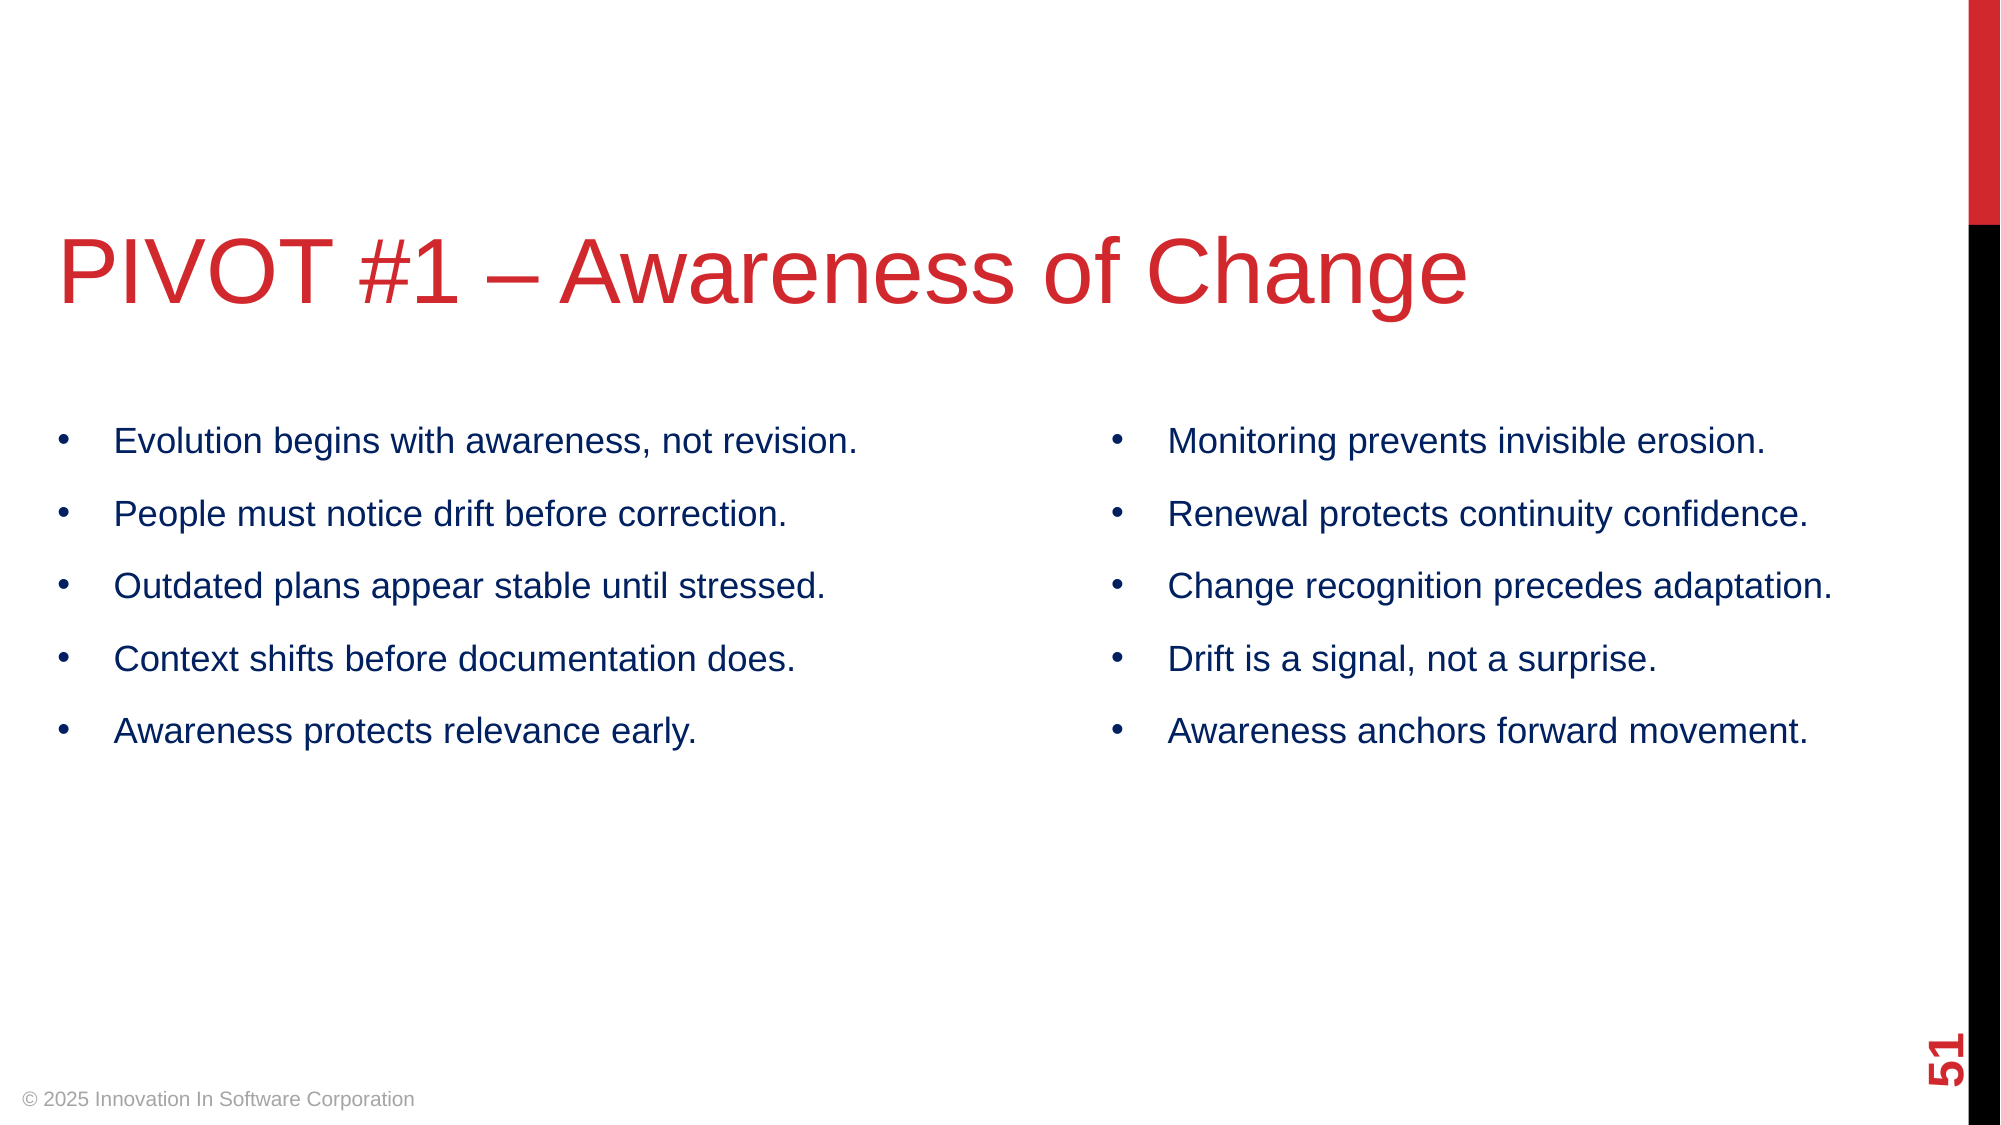

PIVOT #1 – Awareness of Change
Evolution begins with awareness, not revision.
Monitoring prevents invisible erosion.
People must notice drift before correction.
Renewal protects continuity confidence.
Outdated plans appear stable until stressed.
Change recognition precedes adaptation.
Context shifts before documentation does.
Drift is a signal, not a surprise.
Awareness protects relevance early.
Awareness anchors forward movement.
51
© 2025 Innovation In Software Corporation